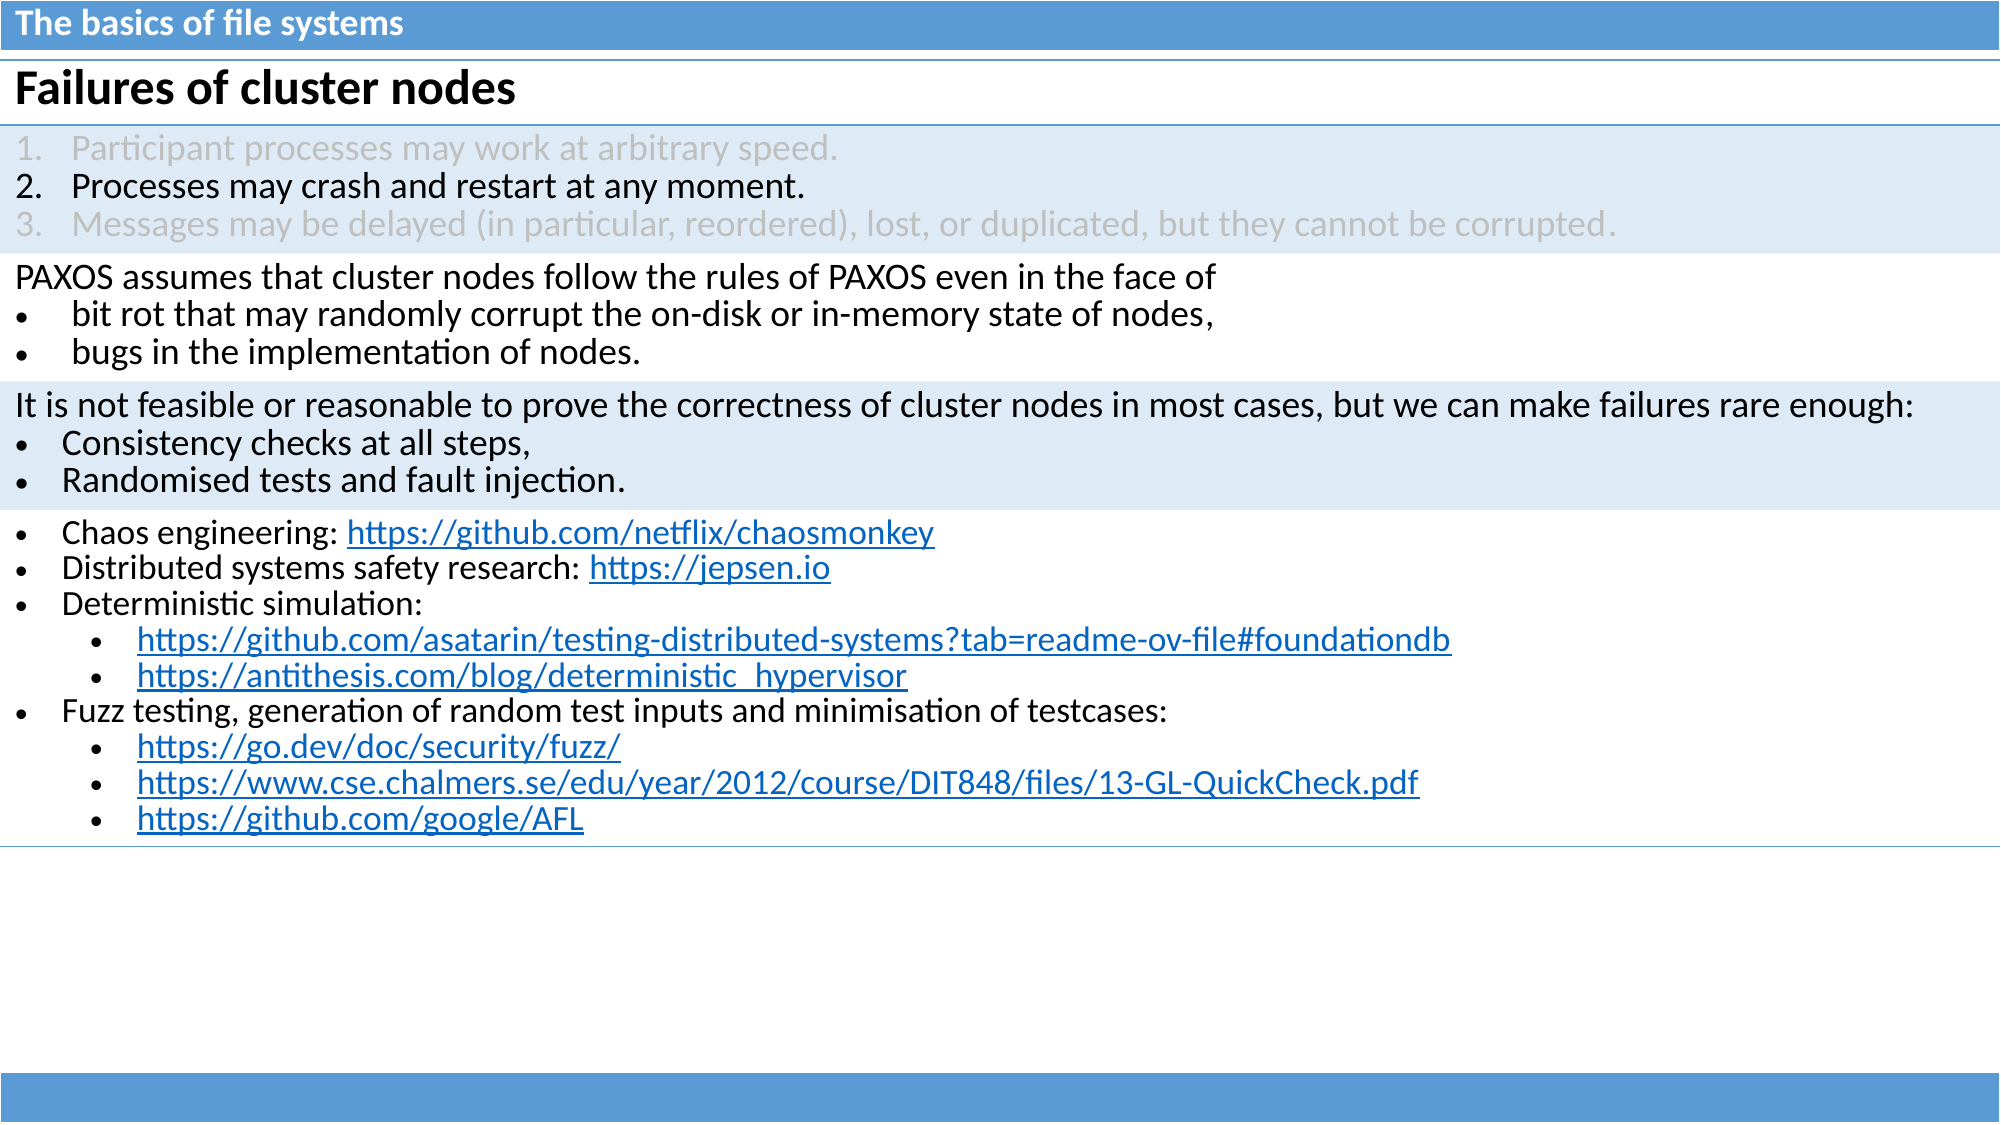

| The basics of file systems |
| --- |
| Failures of cluster nodes |
| --- |
| Participant processes may work at arbitrary speed. Processes may crash and restart at any moment. Messages may be delayed (in particular, reordered), lost, or duplicated, but they cannot be corrupted. |
| PAXOS assumes that cluster nodes follow the rules of PAXOS even in the face of bit rot that may randomly corrupt the on-disk or in-memory state of nodes, bugs in the implementation of nodes. |
| It is not feasible or reasonable to prove the correctness of cluster nodes in most cases, but we can make failures rare enough: Consistency checks at all steps, Randomised tests and fault injection. |
| Chaos engineering: https://github.com/netflix/chaosmonkey Distributed systems safety research: https://jepsen.io Deterministic simulation: https://github.com/asatarin/testing-distributed-systems?tab=readme-ov-file#foundationdb https://antithesis.com/blog/deterministic\_hypervisor Fuzz testing, generation of random test inputs and minimisation of testcases: https://go.dev/doc/security/fuzz/ https://www.cse.chalmers.se/edu/year/2012/course/DIT848/files/13-GL-QuickCheck.pdf https://github.com/google/AFL |
|  |
| --- |